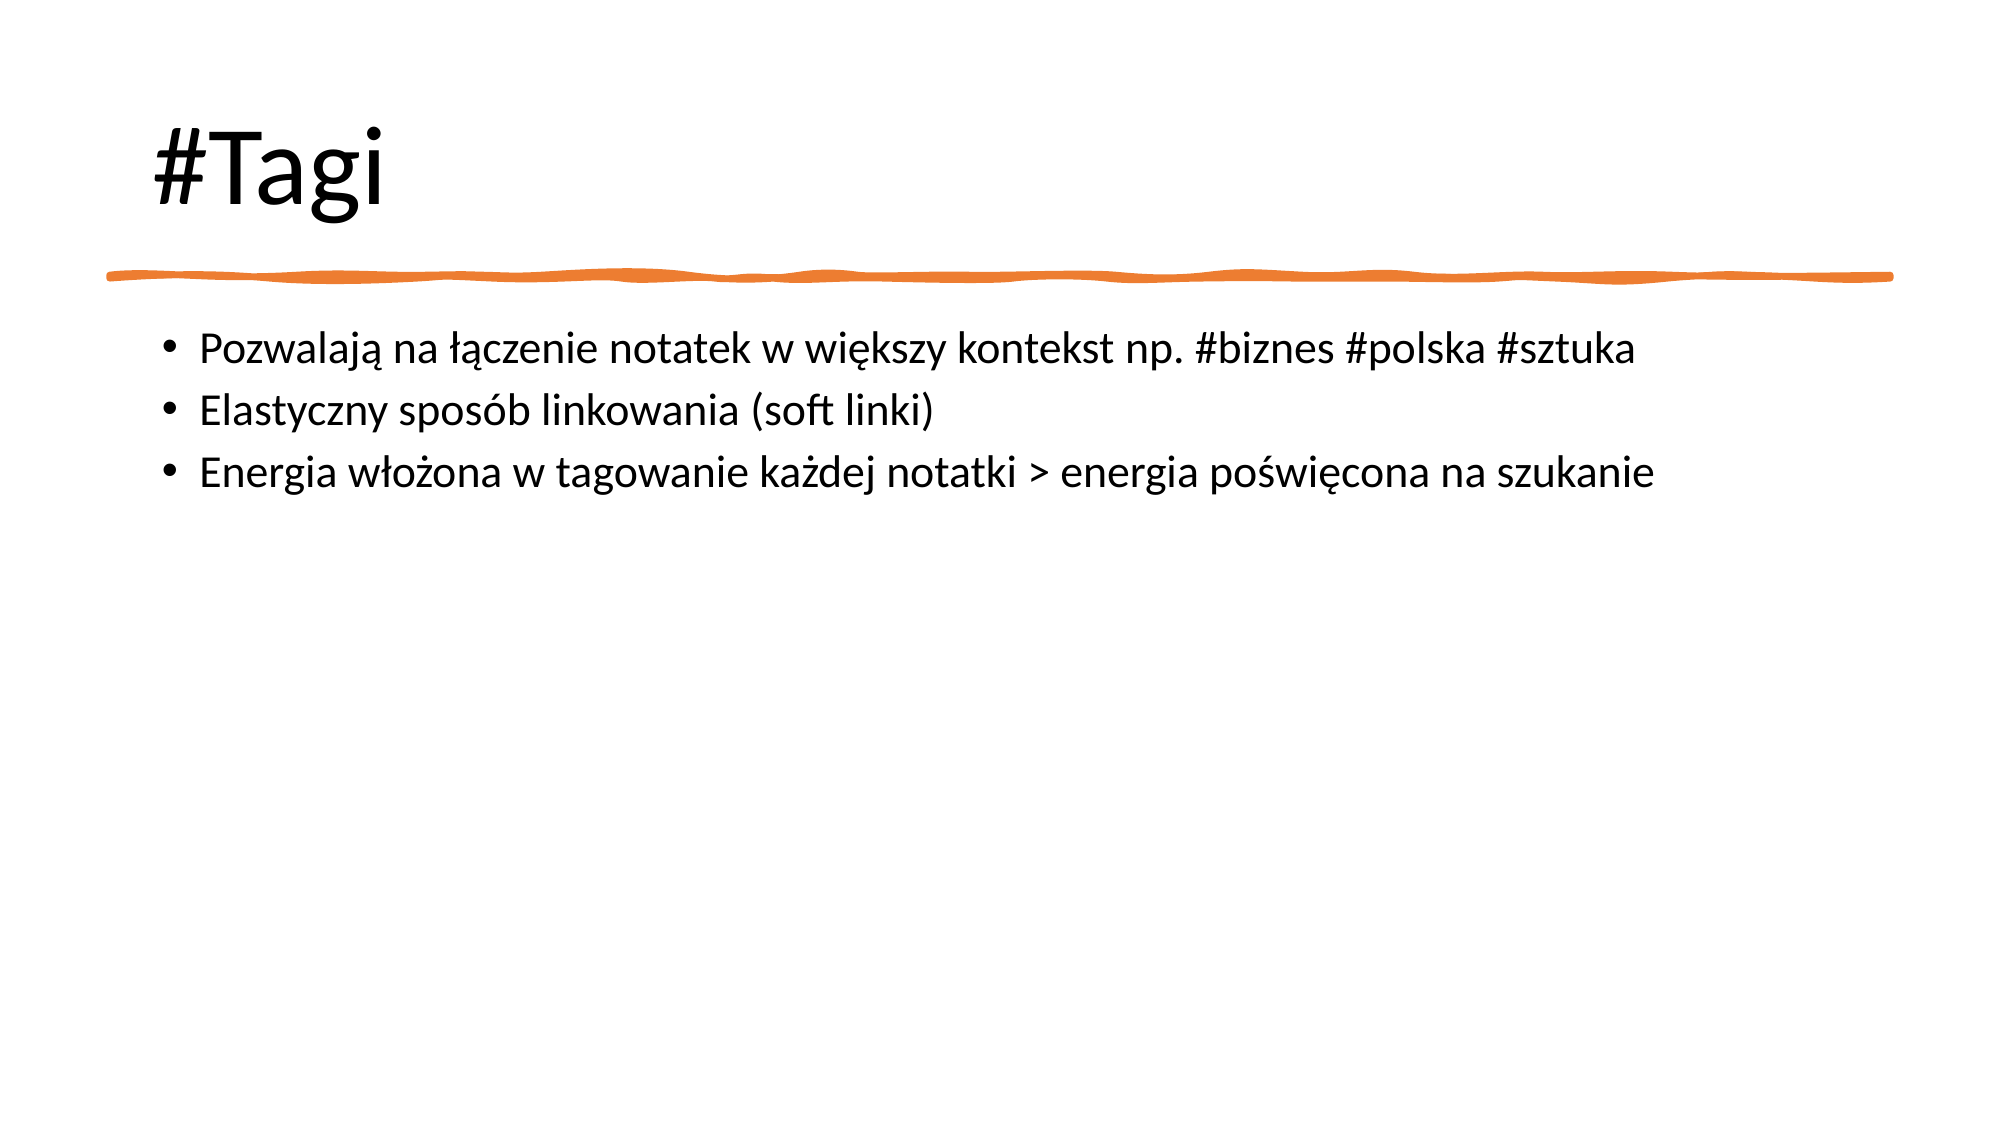

# #Tagi

Pozwalają na łączenie notatek w większy kontekst np. #biznes #polska #sztuka
Elastyczny sposób linkowania (soft linki)
Energia włożona w tagowanie każdej notatki > energia poświęcona na szukanie